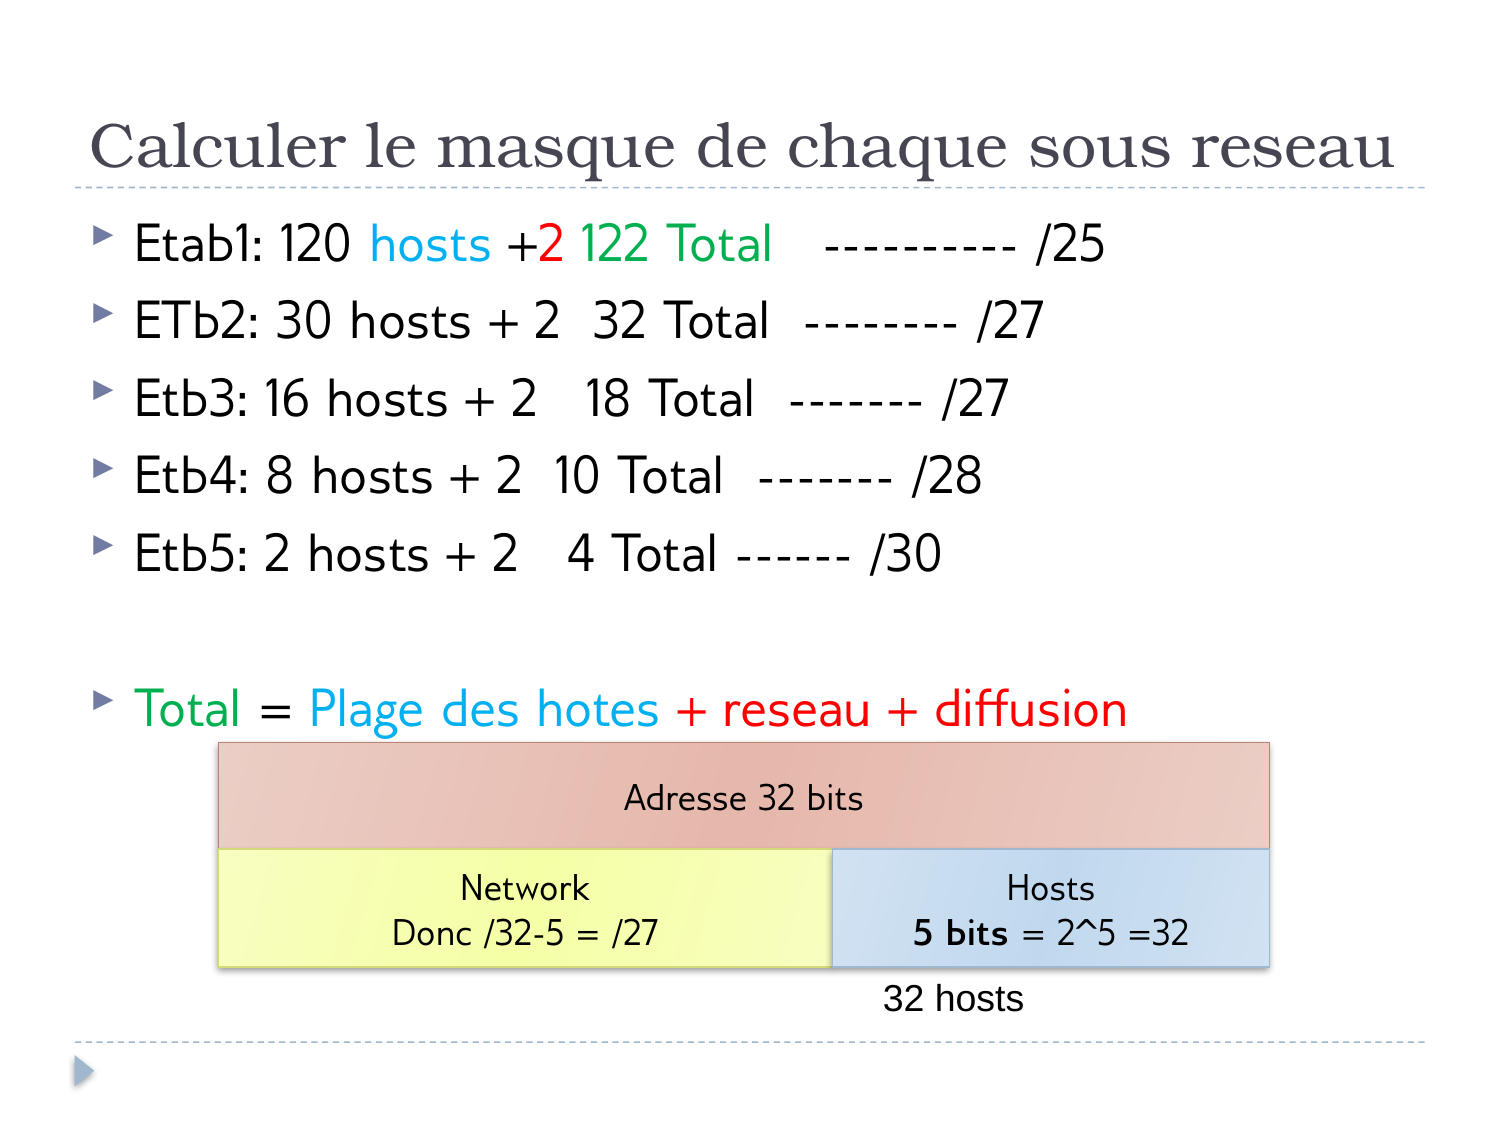

# Calculer le masque de chaque sous reseau
Etab1: 120 hosts +2 122 Total   ---------- /25
ETb2: 30 hosts + 2  32 Total  -------- /27
Etb3: 16 hosts + 2   18 Total  ------- /27
Etb4: 8 hosts + 2  10 Total  ------- /28
Etb5: 2 hosts + 2   4 Total ------ /30

Total = Plage des hotes + reseau + diffusion

Adresse 32 bits
Network
Donc /32-5 = /27
Hosts
5 bits = 2^5 =32
32 hosts